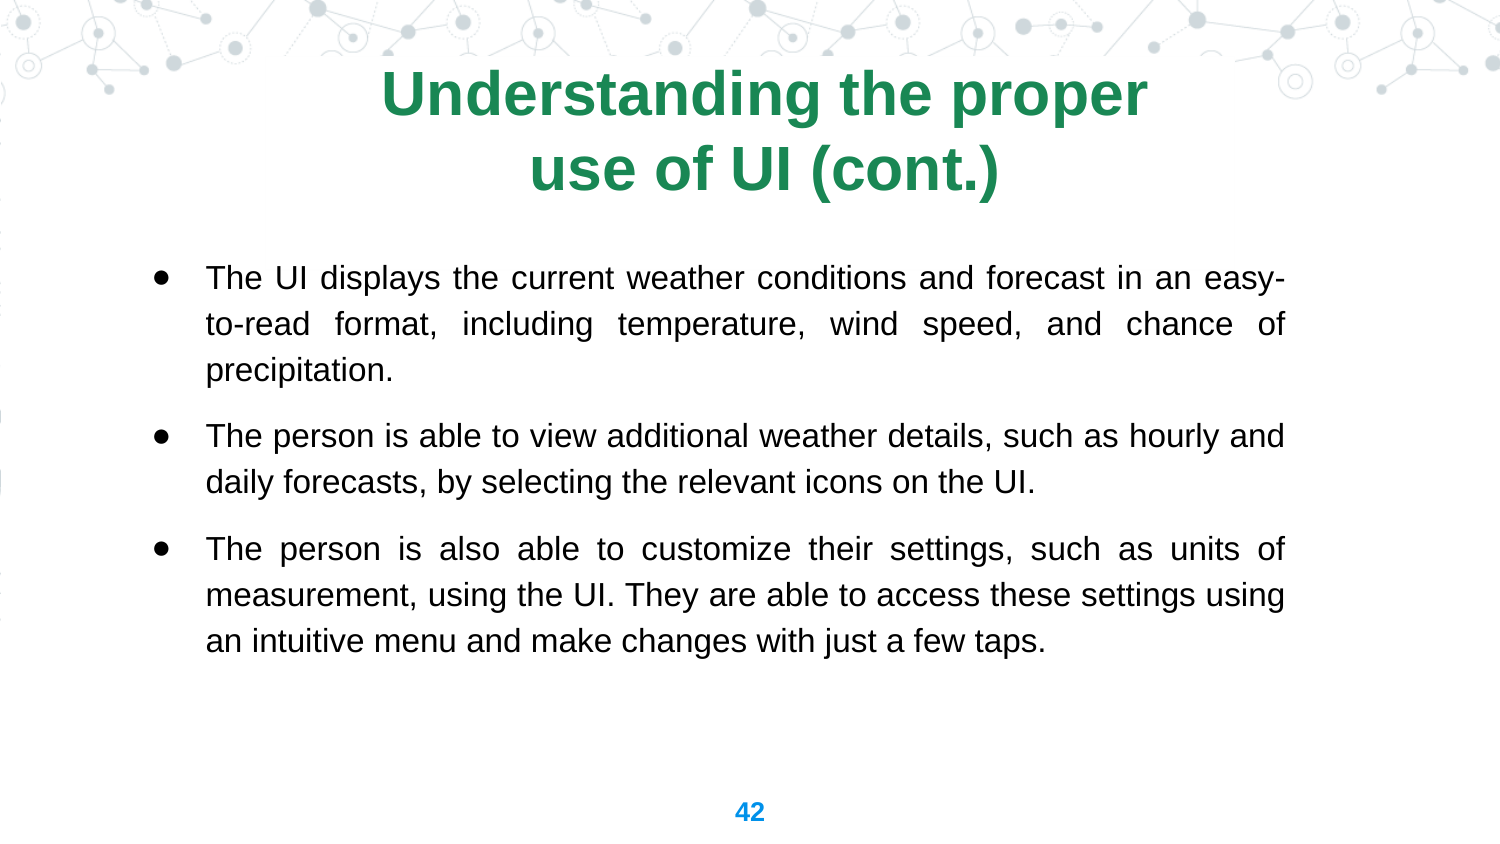

Understanding the proper use of UI (cont.)

The UI displays the current weather conditions and forecast in an easy-to-read format, including temperature, wind speed, and chance of precipitation.
The person is able to view additional weather details, such as hourly and daily forecasts, by selecting the relevant icons on the UI.
The person is also able to customize their settings, such as units of measurement, using the UI. They are able to access these settings using an intuitive menu and make changes with just a few taps.
42